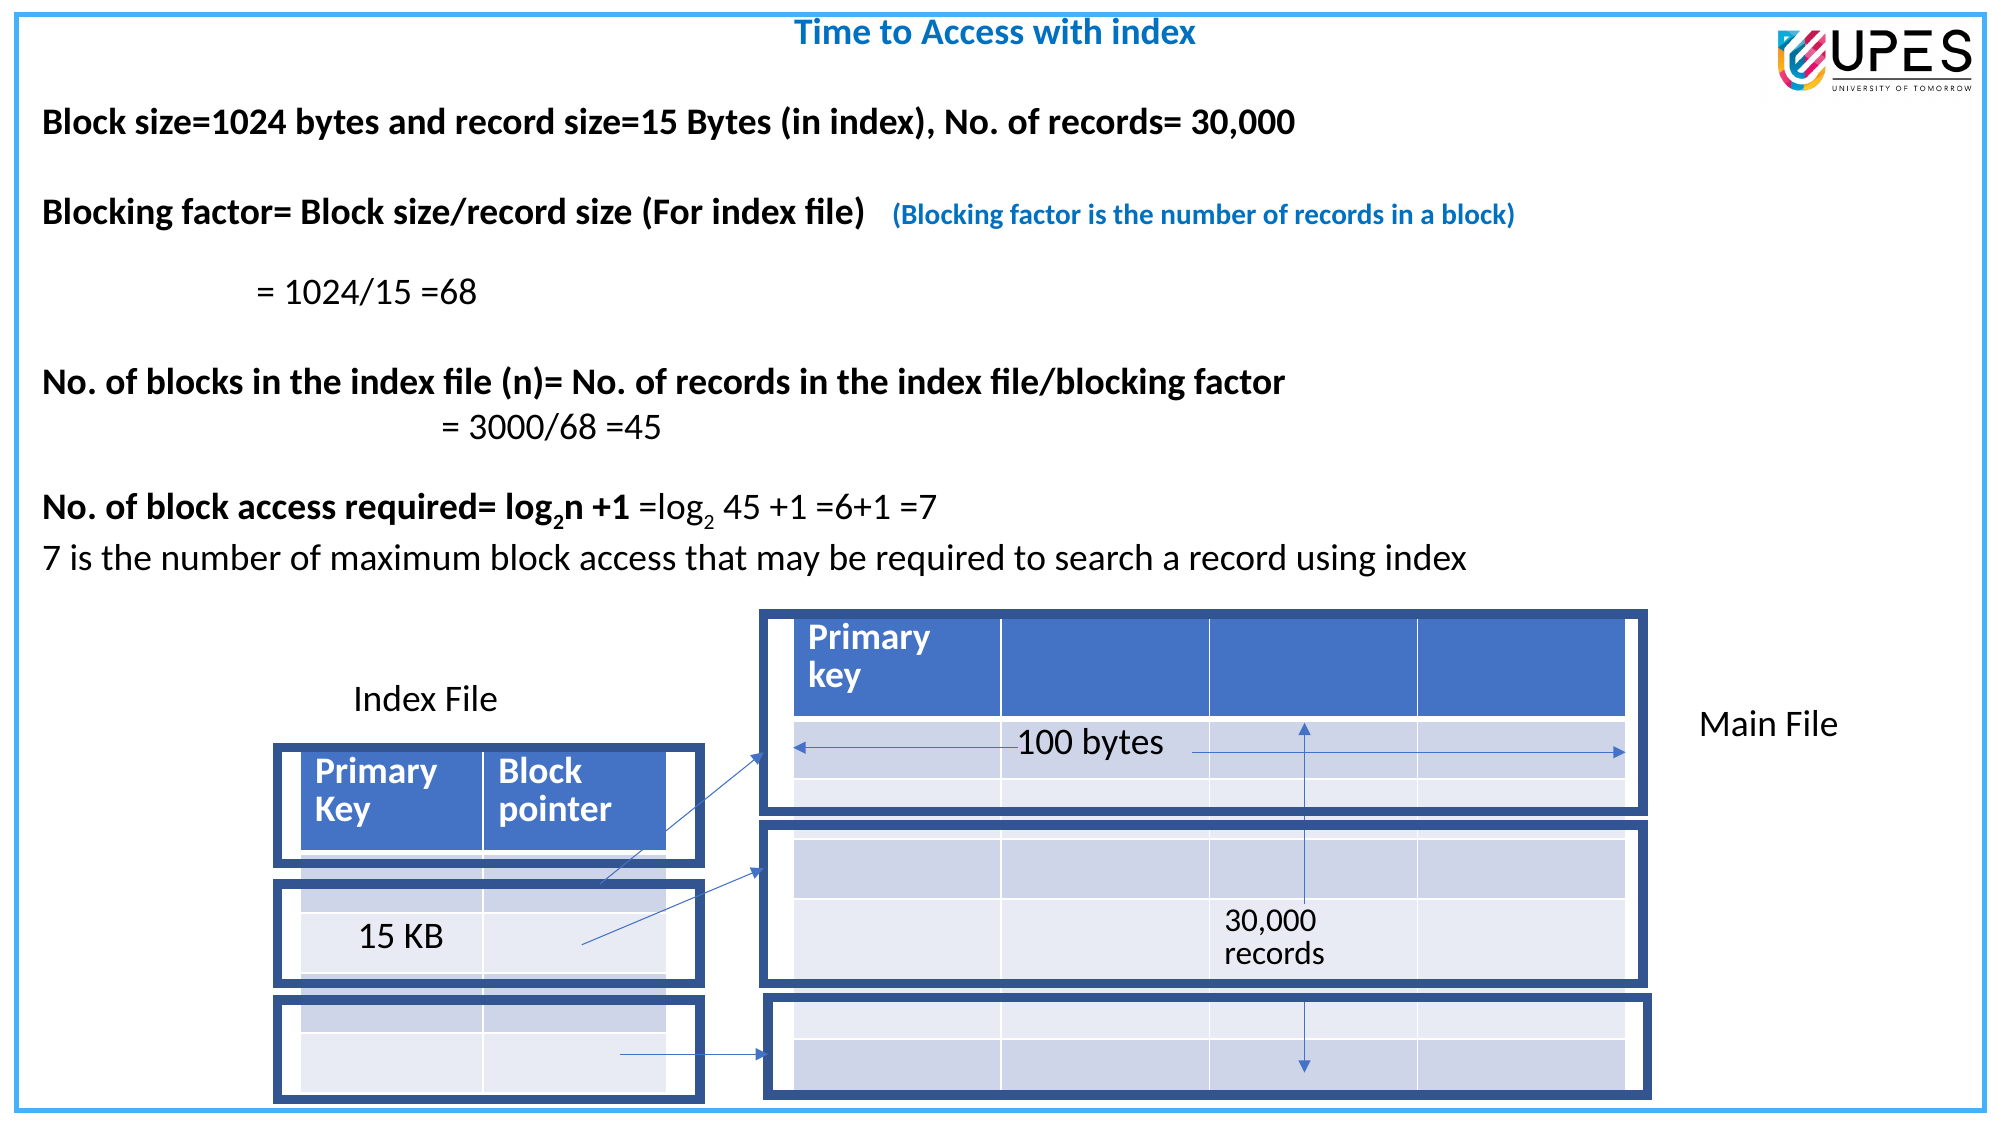

Time to Access with index

Block size=1024 bytes and record size=15 Bytes (in index), No. of records= 30,000

Blocking factor= Block size/record size (For index file)   (Blocking factor is the number of records in a block)

                                 = 1024/15 =68

No. of blocks in the index file (n)= No. of records in the index file/blocking factor
                                               = 3000/68 =45

No. of block access required= log2n +1 =log2 45 +1 =6+1 =7
7 is the number of maximum block access that may be required to search a record using index

| Primary key |  |  |  |
| --- | --- | --- | --- |
|  | 100 bytes |  |  |
|  |  |  |  |
|  |  |  |  |
|  |  | 30,000 records |  |
|  |  |  |  |

Index File
Main File

| Primary Key | Block pointer |
| --- | --- |
|  |  |
| 15 KB |  |
|  |  |
|  |  |